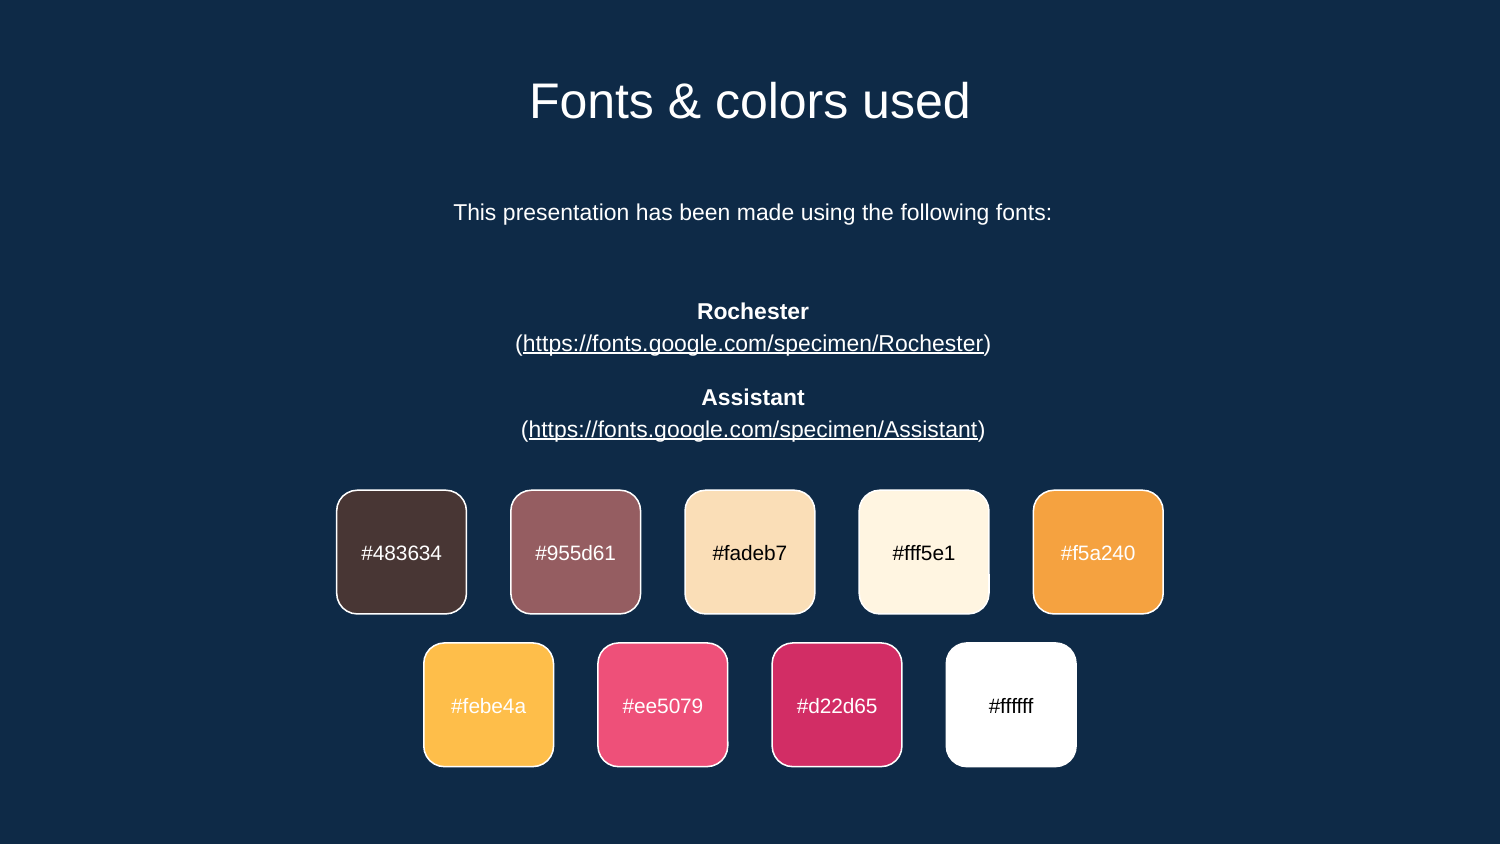

# Fonts & colors used
This presentation has been made using the following fonts:

Rochester
(https://fonts.google.com/specimen/Rochester)

Assistant
(https://fonts.google.com/specimen/Assistant)

#483634
#955d61
#fadeb7
#fff5e1
#f5a240

#febe4a
#ee5079
#d22d65
#ffffff